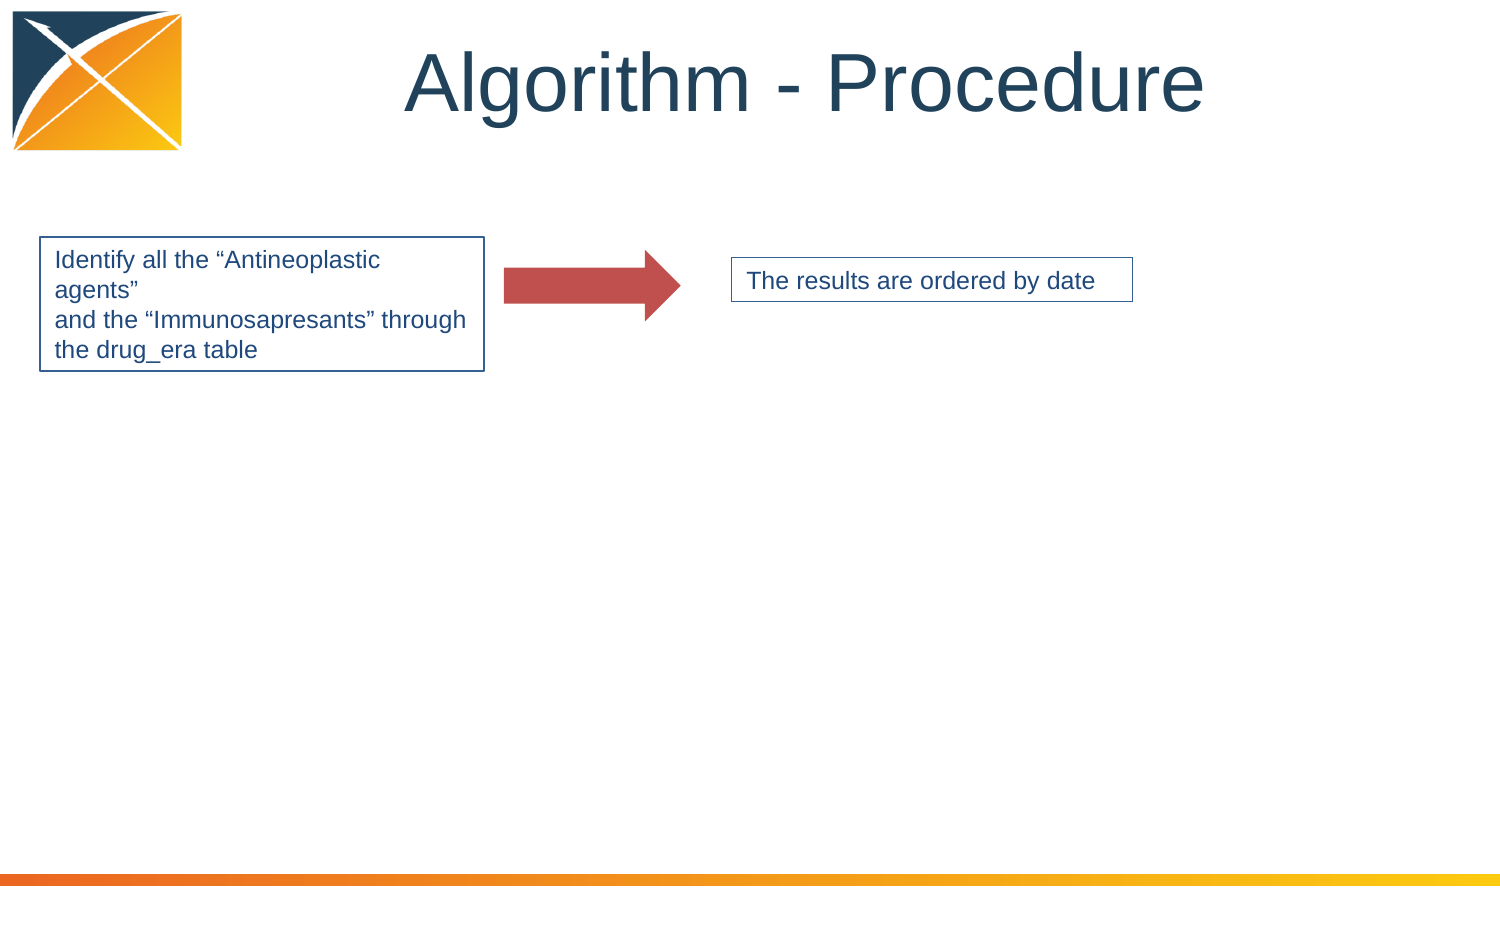

# Algorithm - Procedure
Identify all the “Antineoplastic agents”
and the “Immunosapresants” through the drug_era table

The results are ordered by date